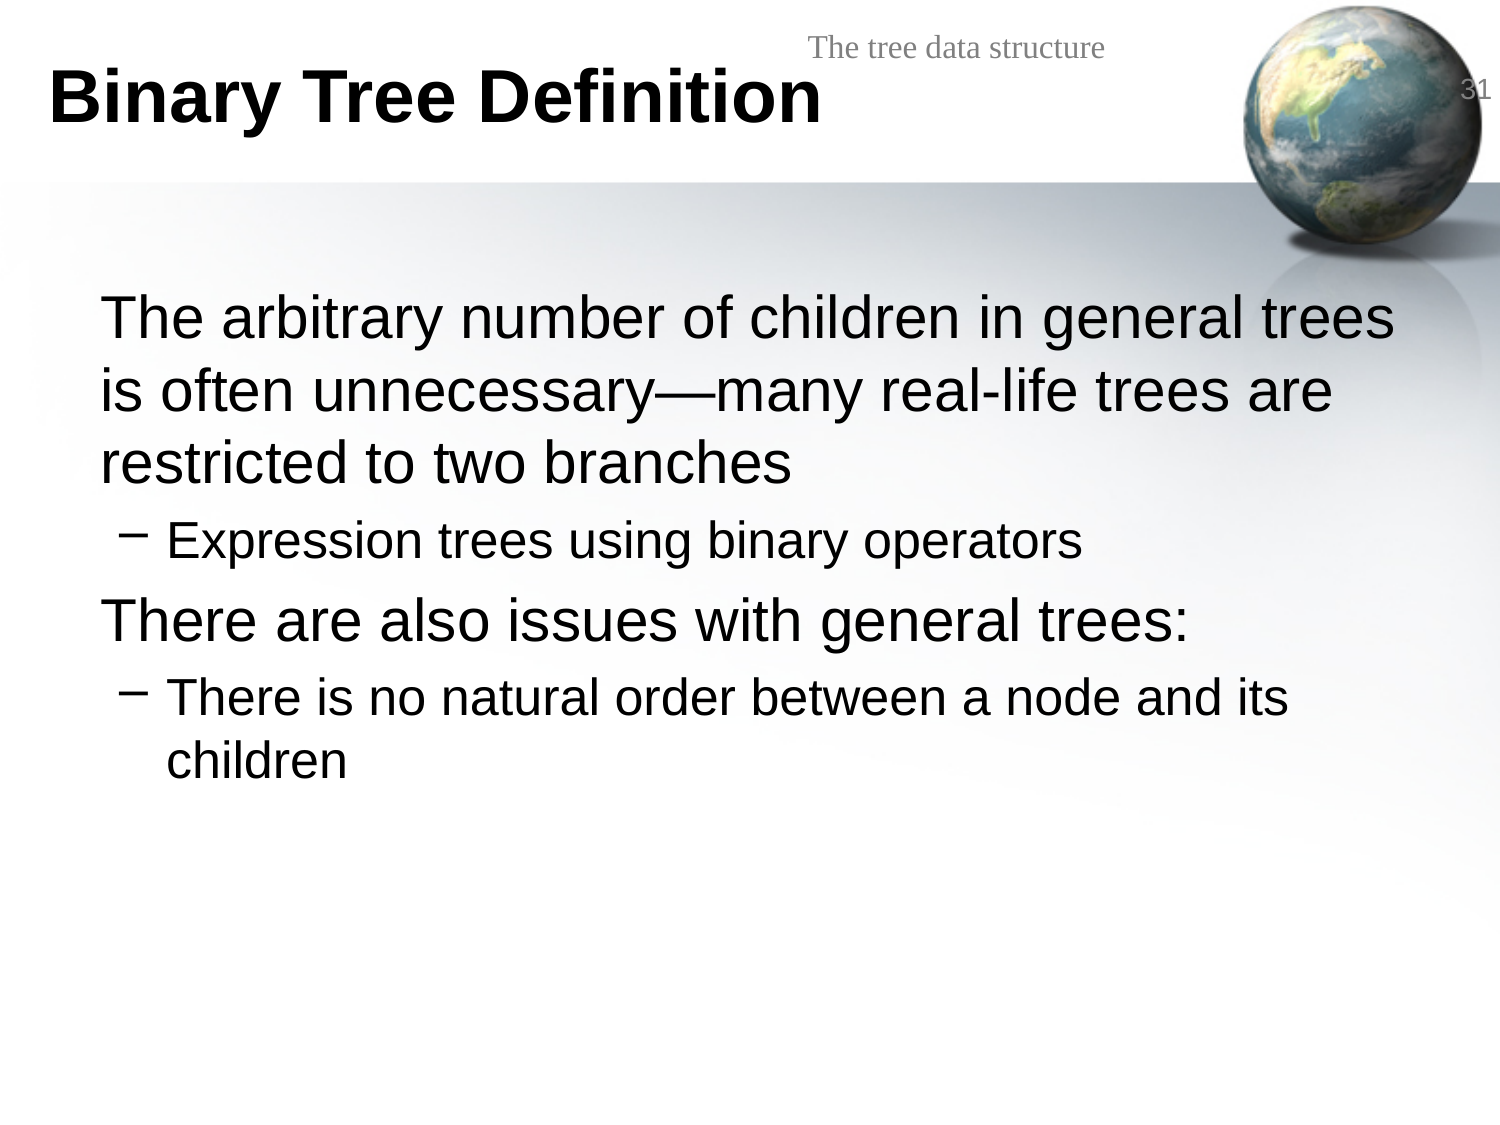

# Binary Tree Definition
	The arbitrary number of children in general trees is often unnecessary—many real-life trees are restricted to two branches
Expression trees using binary operators
	There are also issues with general trees:
There is no natural order between a node and its children